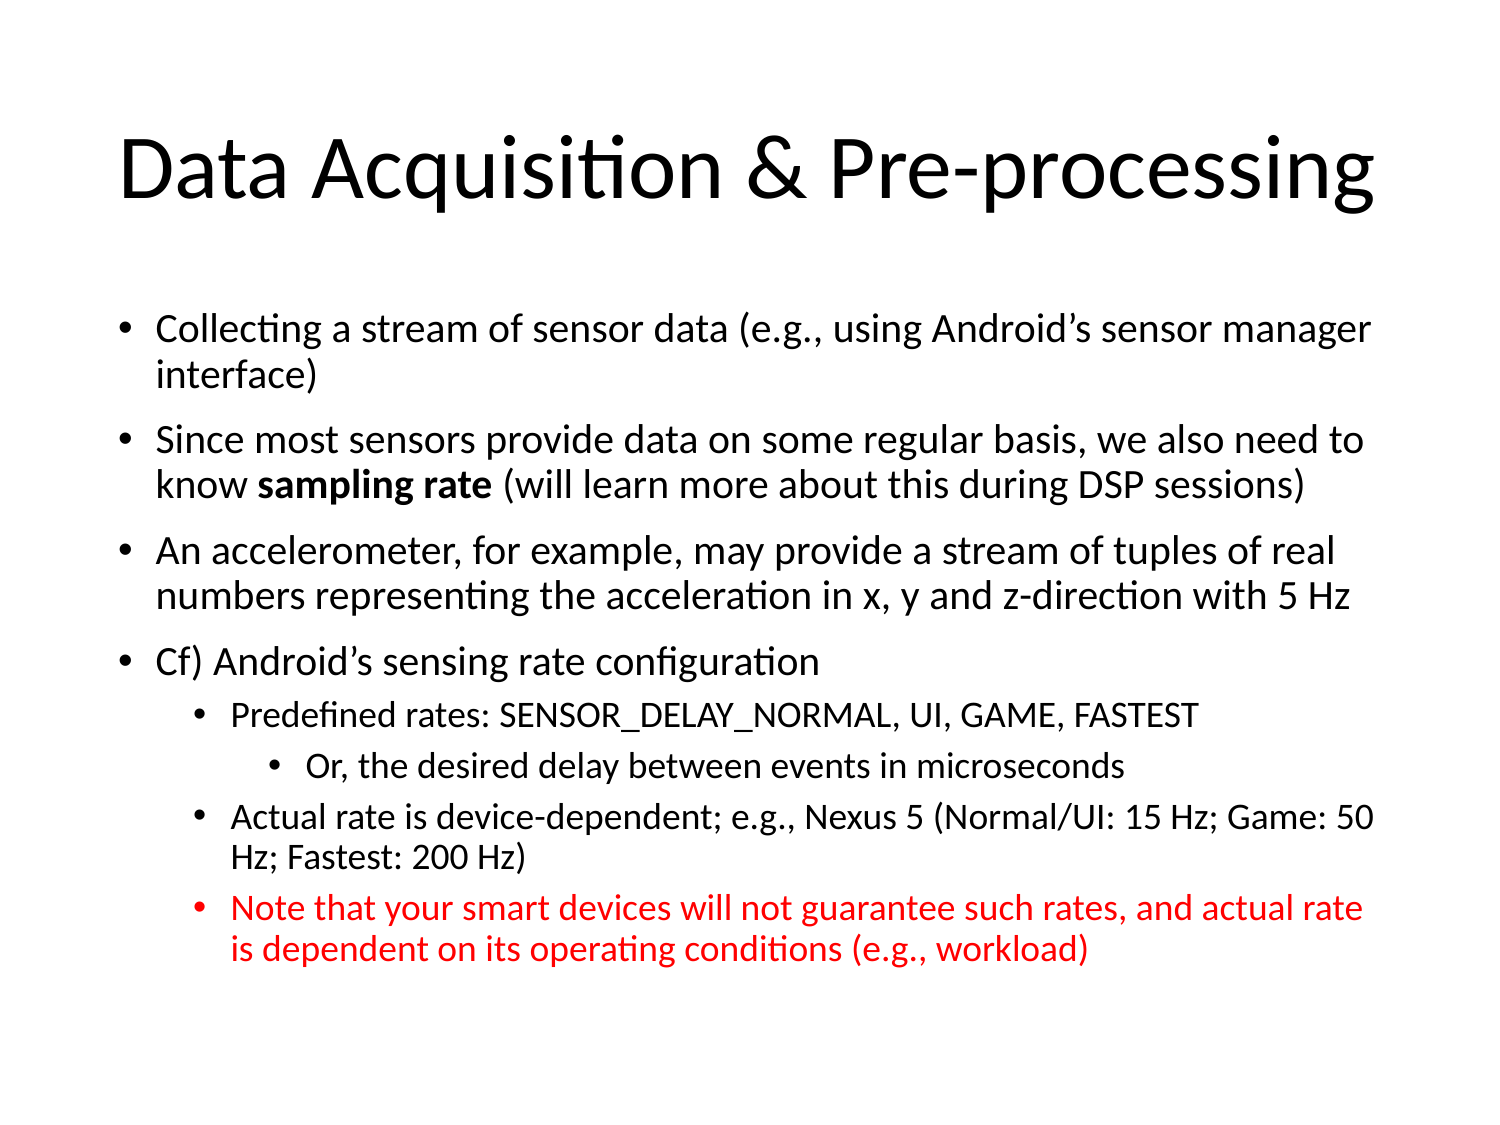

# Data Acquisition & Pre-processing
Collecting a stream of sensor data (e.g., using Android’s sensor manager interface)
Since most sensors provide data on some regular basis, we also need to know sampling rate (will learn more about this during DSP sessions)
An accelerometer, for example, may provide a stream of tuples of real numbers representing the acceleration in x, y and z-direction with 5 Hz
Cf) Android’s sensing rate configuration
Predefined rates: SENSOR_DELAY_NORMAL, UI, GAME, FASTEST
Or, the desired delay between events in microseconds
Actual rate is device-dependent; e.g., Nexus 5 (Normal/UI: 15 Hz; Game: 50 Hz; Fastest: 200 Hz)
Note that your smart devices will not guarantee such rates, and actual rate is dependent on its operating conditions (e.g., workload)